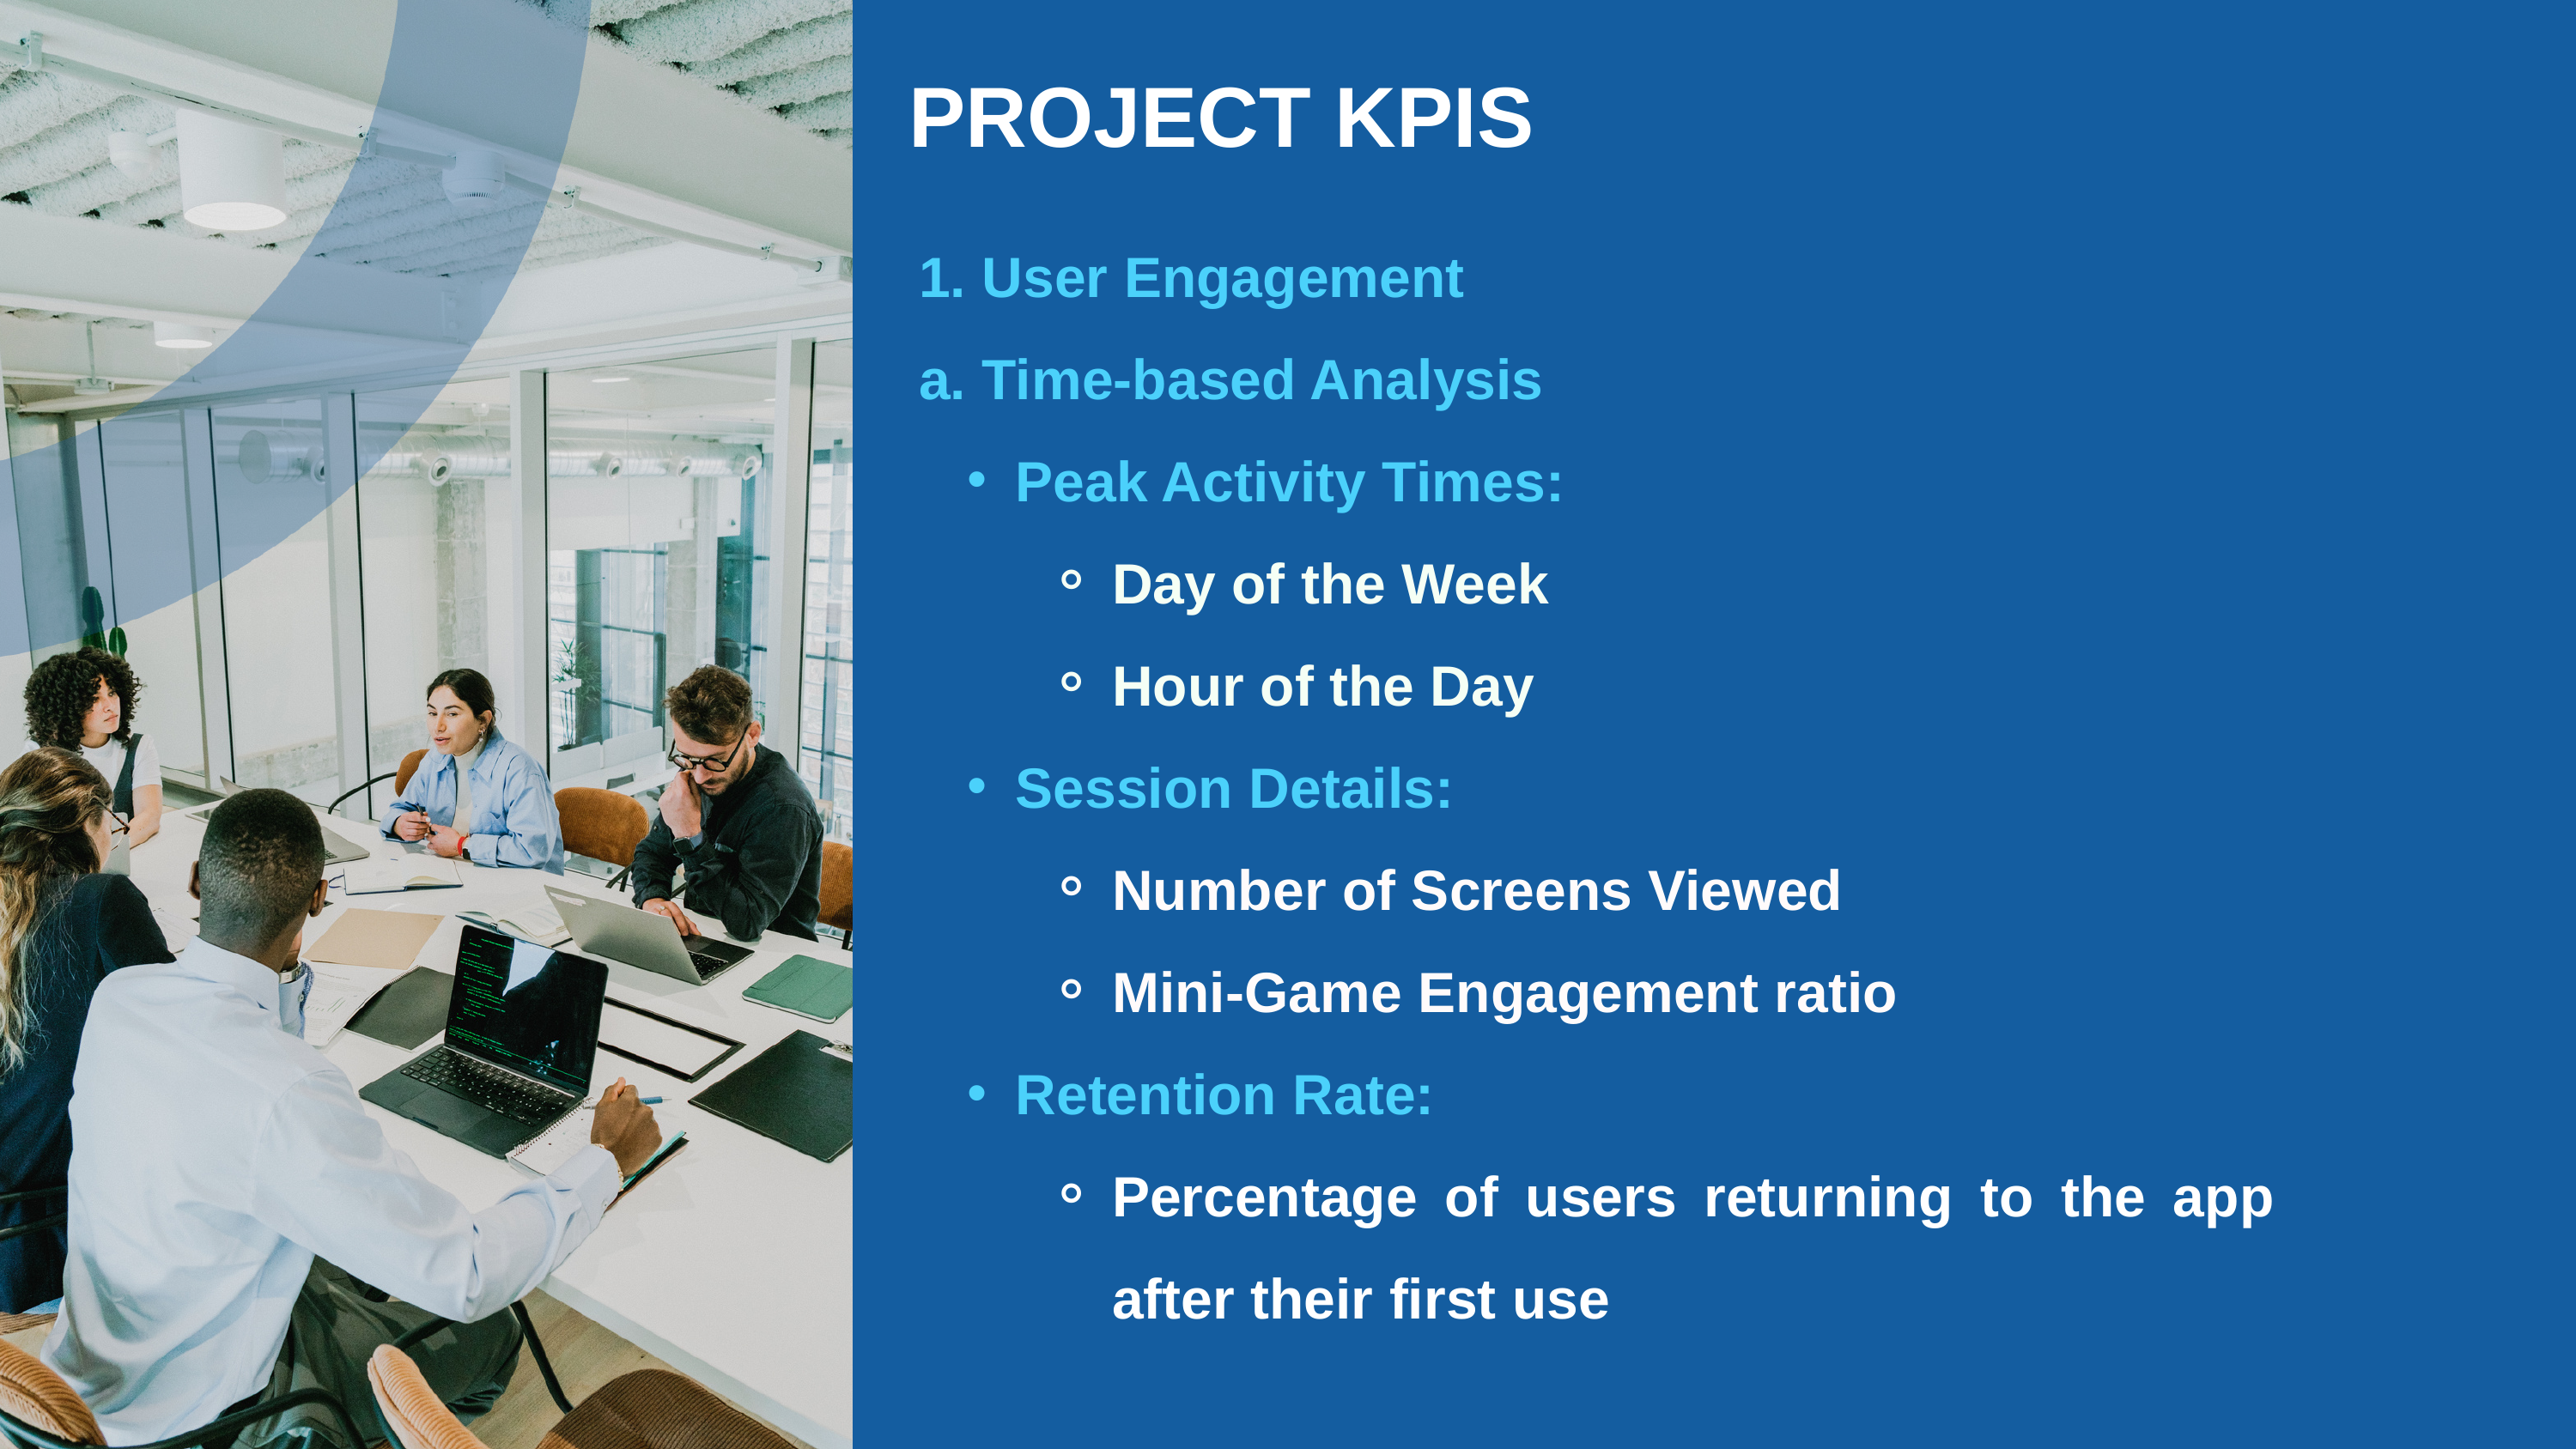

PROJECT KPIS
1. User Engagement
a. Time-based Analysis
Peak Activity Times:
Day of the Week
Hour of the Day
Session Details:
Number of Screens Viewed
Mini-Game Engagement ratio
Retention Rate:
Percentage of users returning to the app after their first use